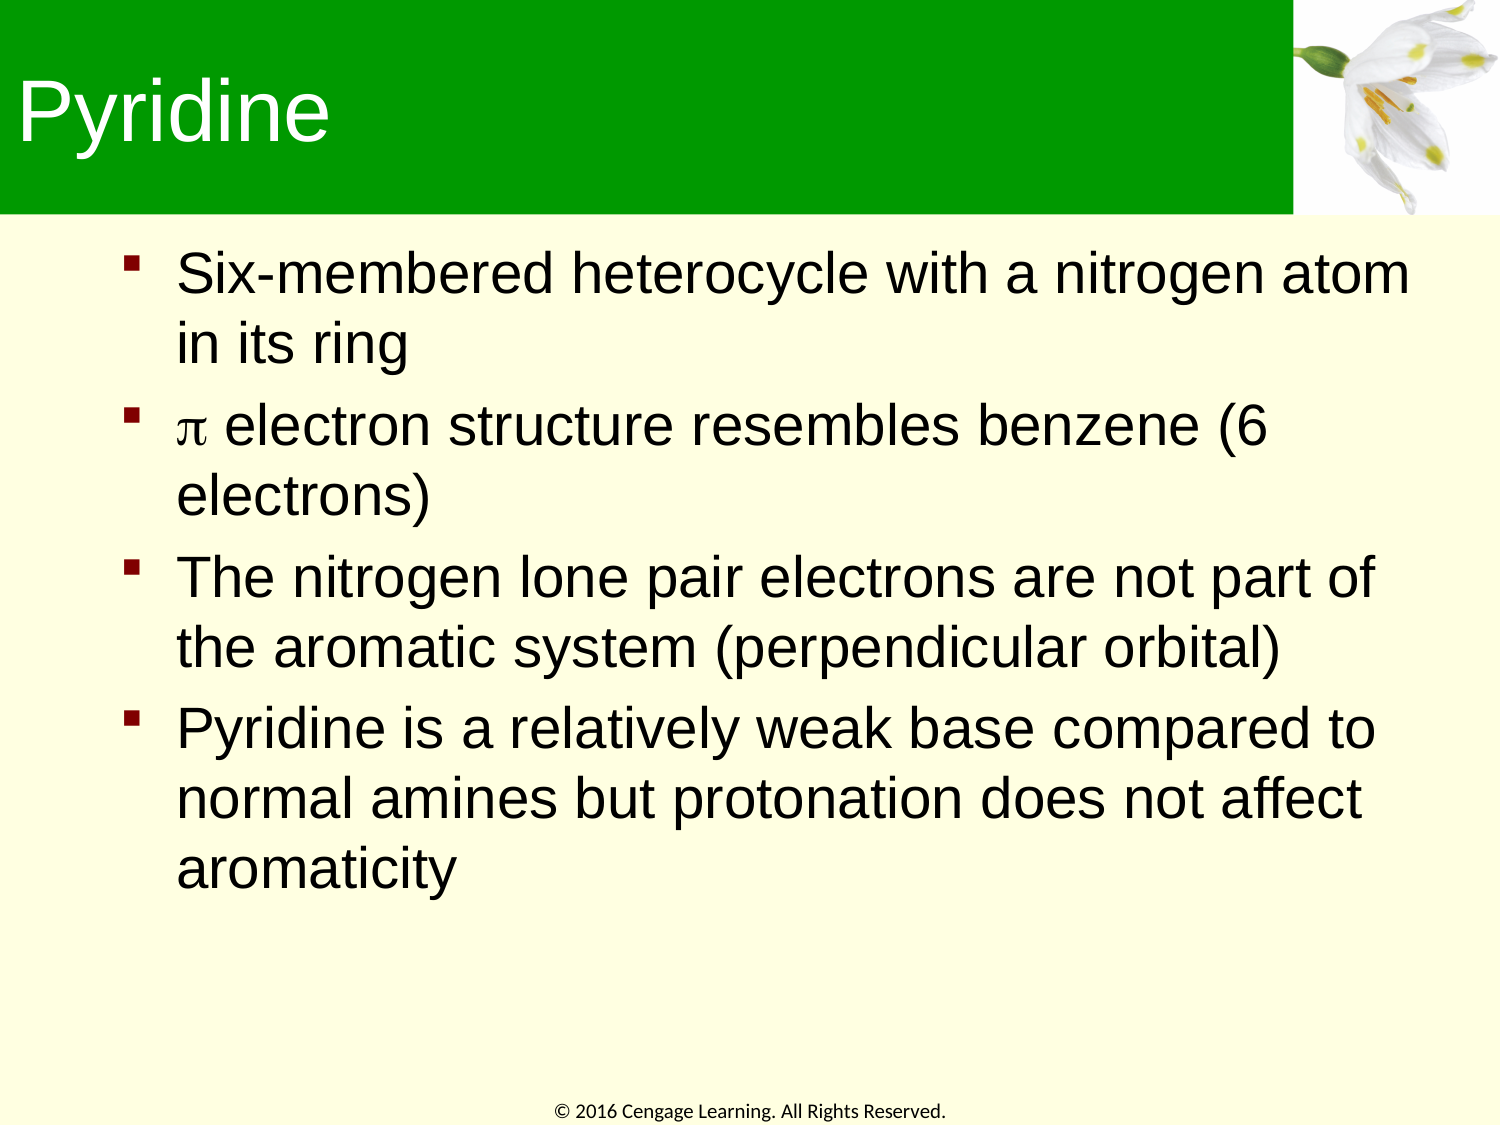

# Pyridine
Six-membered heterocycle with a nitrogen atom in its ring
π electron structure resembles benzene (6 electrons)
The nitrogen lone pair electrons are not part of the aromatic system (perpendicular orbital)
Pyridine is a relatively weak base compared to normal amines but protonation does not affect aromaticity